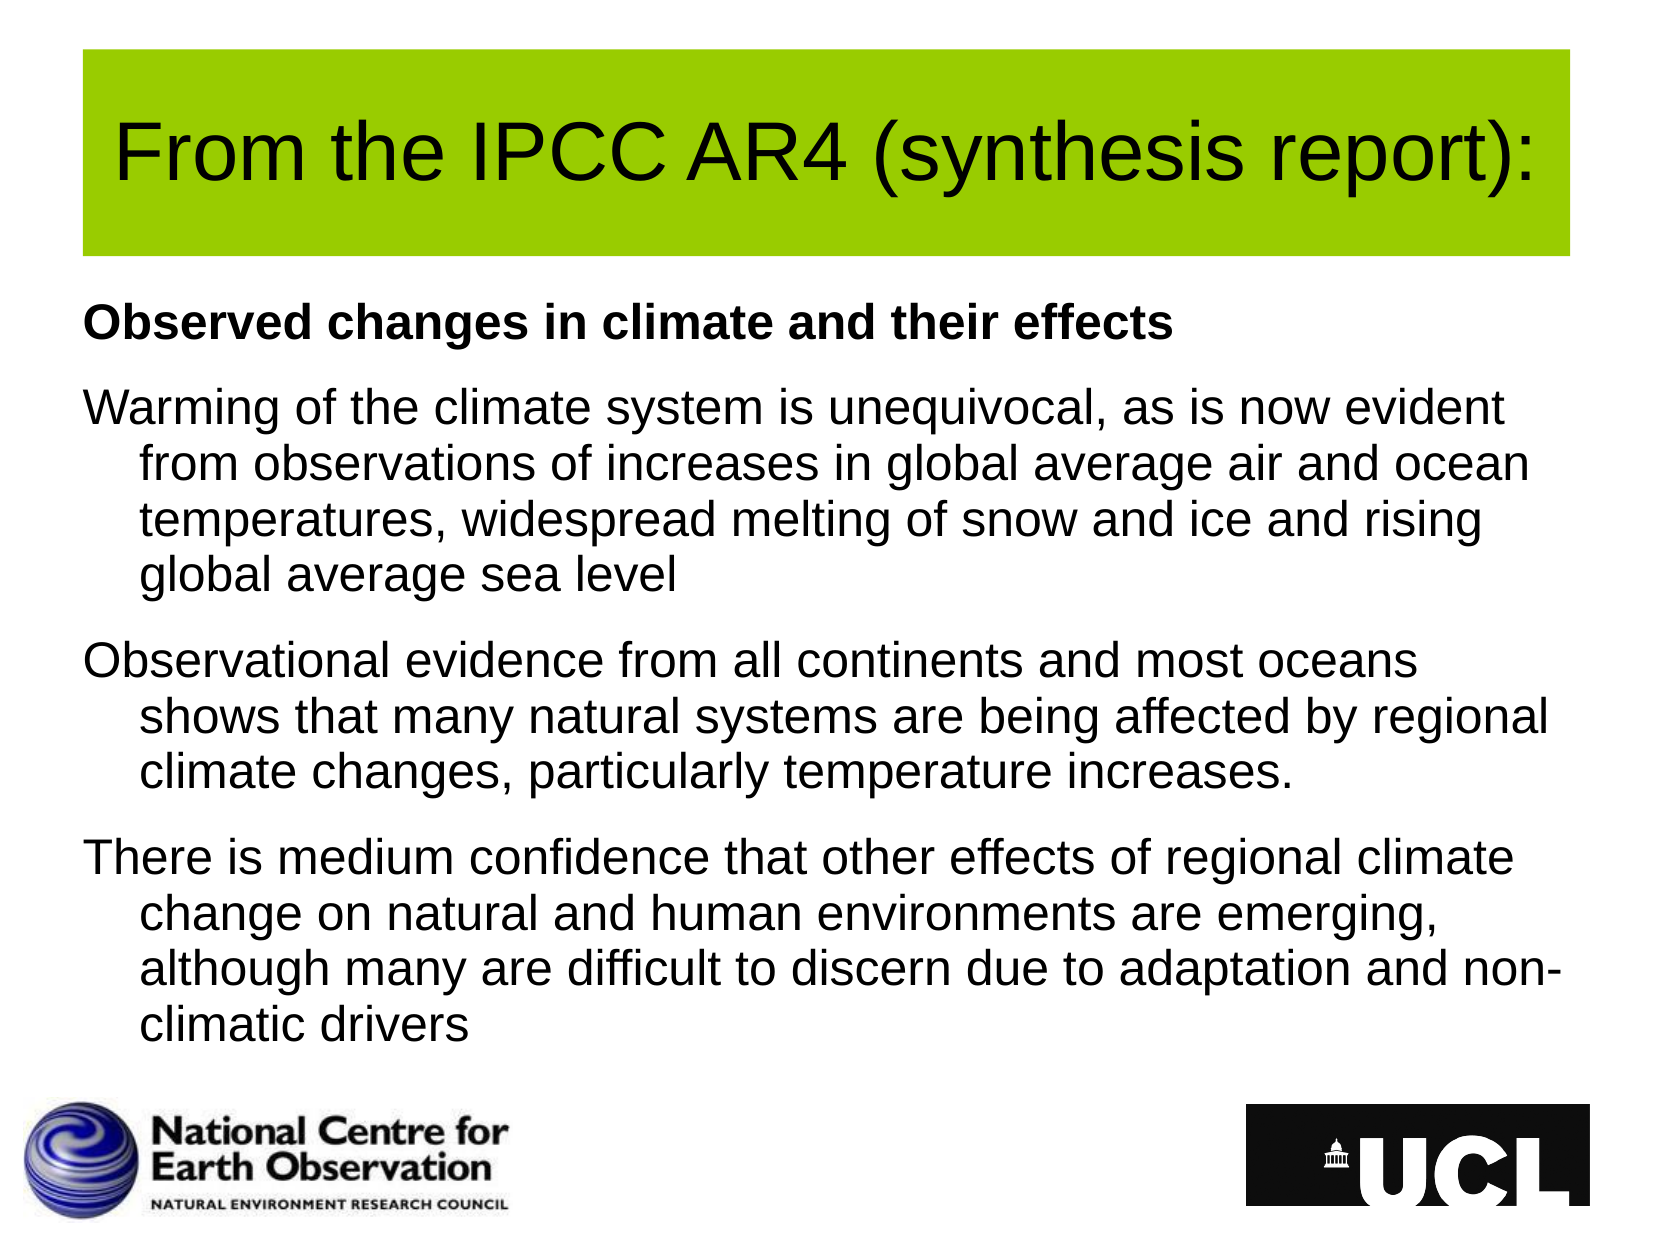

# From the IPCC AR4 (synthesis report):
Observed changes in climate and their effects
Warming of the climate system is unequivocal, as is now evident from observations of increases in global average air and ocean temperatures, widespread melting of snow and ice and rising global average sea level
Observational evidence from all continents and most oceans shows that many natural systems are being affected by regional climate changes, particularly temperature increases.
There is medium confidence that other effects of regional climate change on natural and human environments are emerging, although many are difficult to discern due to adaptation and non-climatic drivers